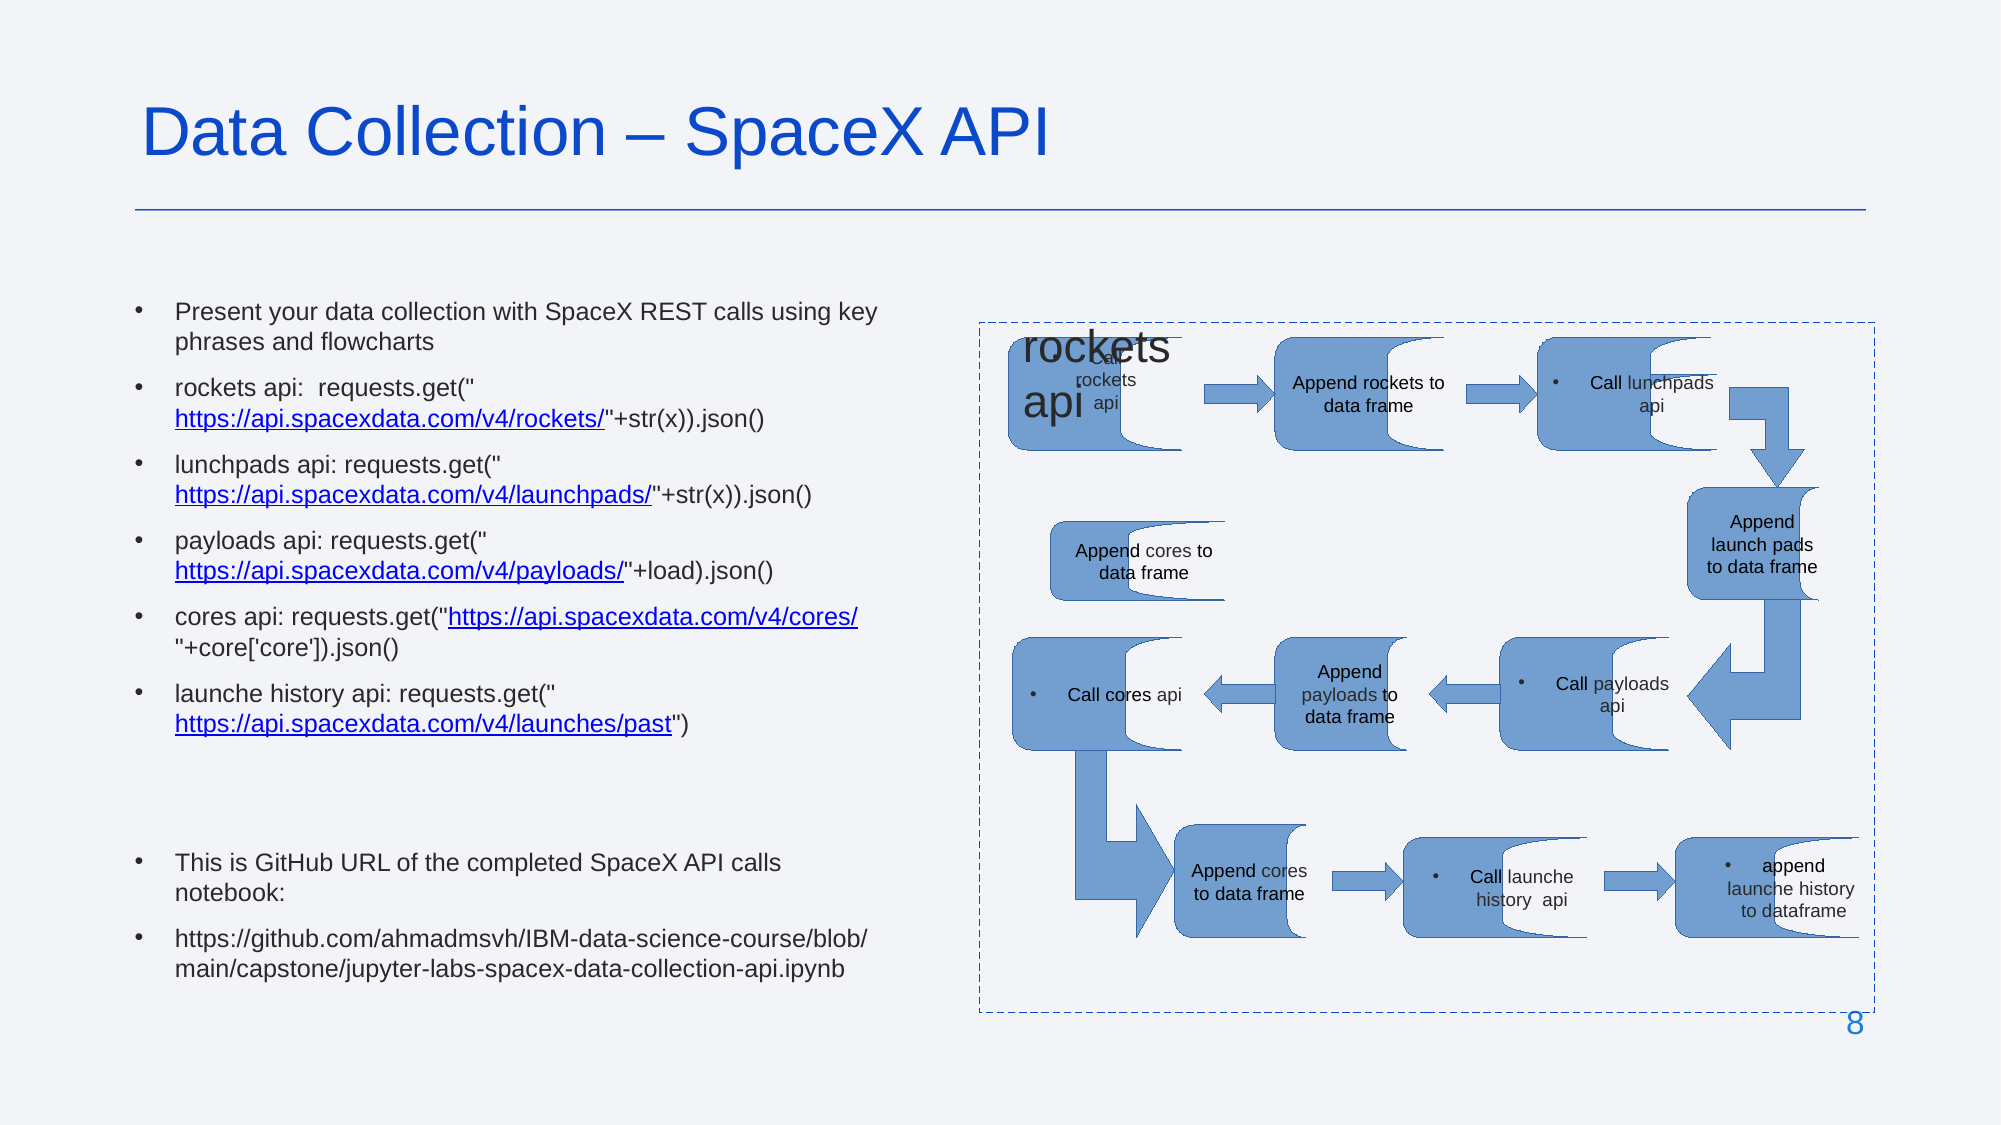

Data Collection – SpaceX API
Present your data collection with SpaceX REST calls using key phrases and flowcharts
rockets api:  requests.get("https://api.spacexdata.com/v4/rockets/"+str(x)).json()
lunchpads api: requests.get("https://api.spacexdata.com/v4/launchpads/"+str(x)).json()
payloads api: requests.get("https://api.spacexdata.com/v4/payloads/"+load).json()
cores api: requests.get("https://api.spacexdata.com/v4/cores/"+core['core']).json()
launche history api: requests.get("https://api.spacexdata.com/v4/launches/past")

This is GitHub URL of the completed SpaceX API calls notebook:
https://github.com/ahmadmsvh/IBM-data-science-course/blob/main/capstone/jupyter-labs-spacex-data-collection-api.ipynb

#
rockets api

Append rockets to data frame
Call lunchpads api
Call rockets api

Append launch pads to data frame
Append cores to data frame

Call cores api
Append payloads to data frame
Call payloads api

Append cores to data frame
Call launche history  api
append launche history  to dataframe

8